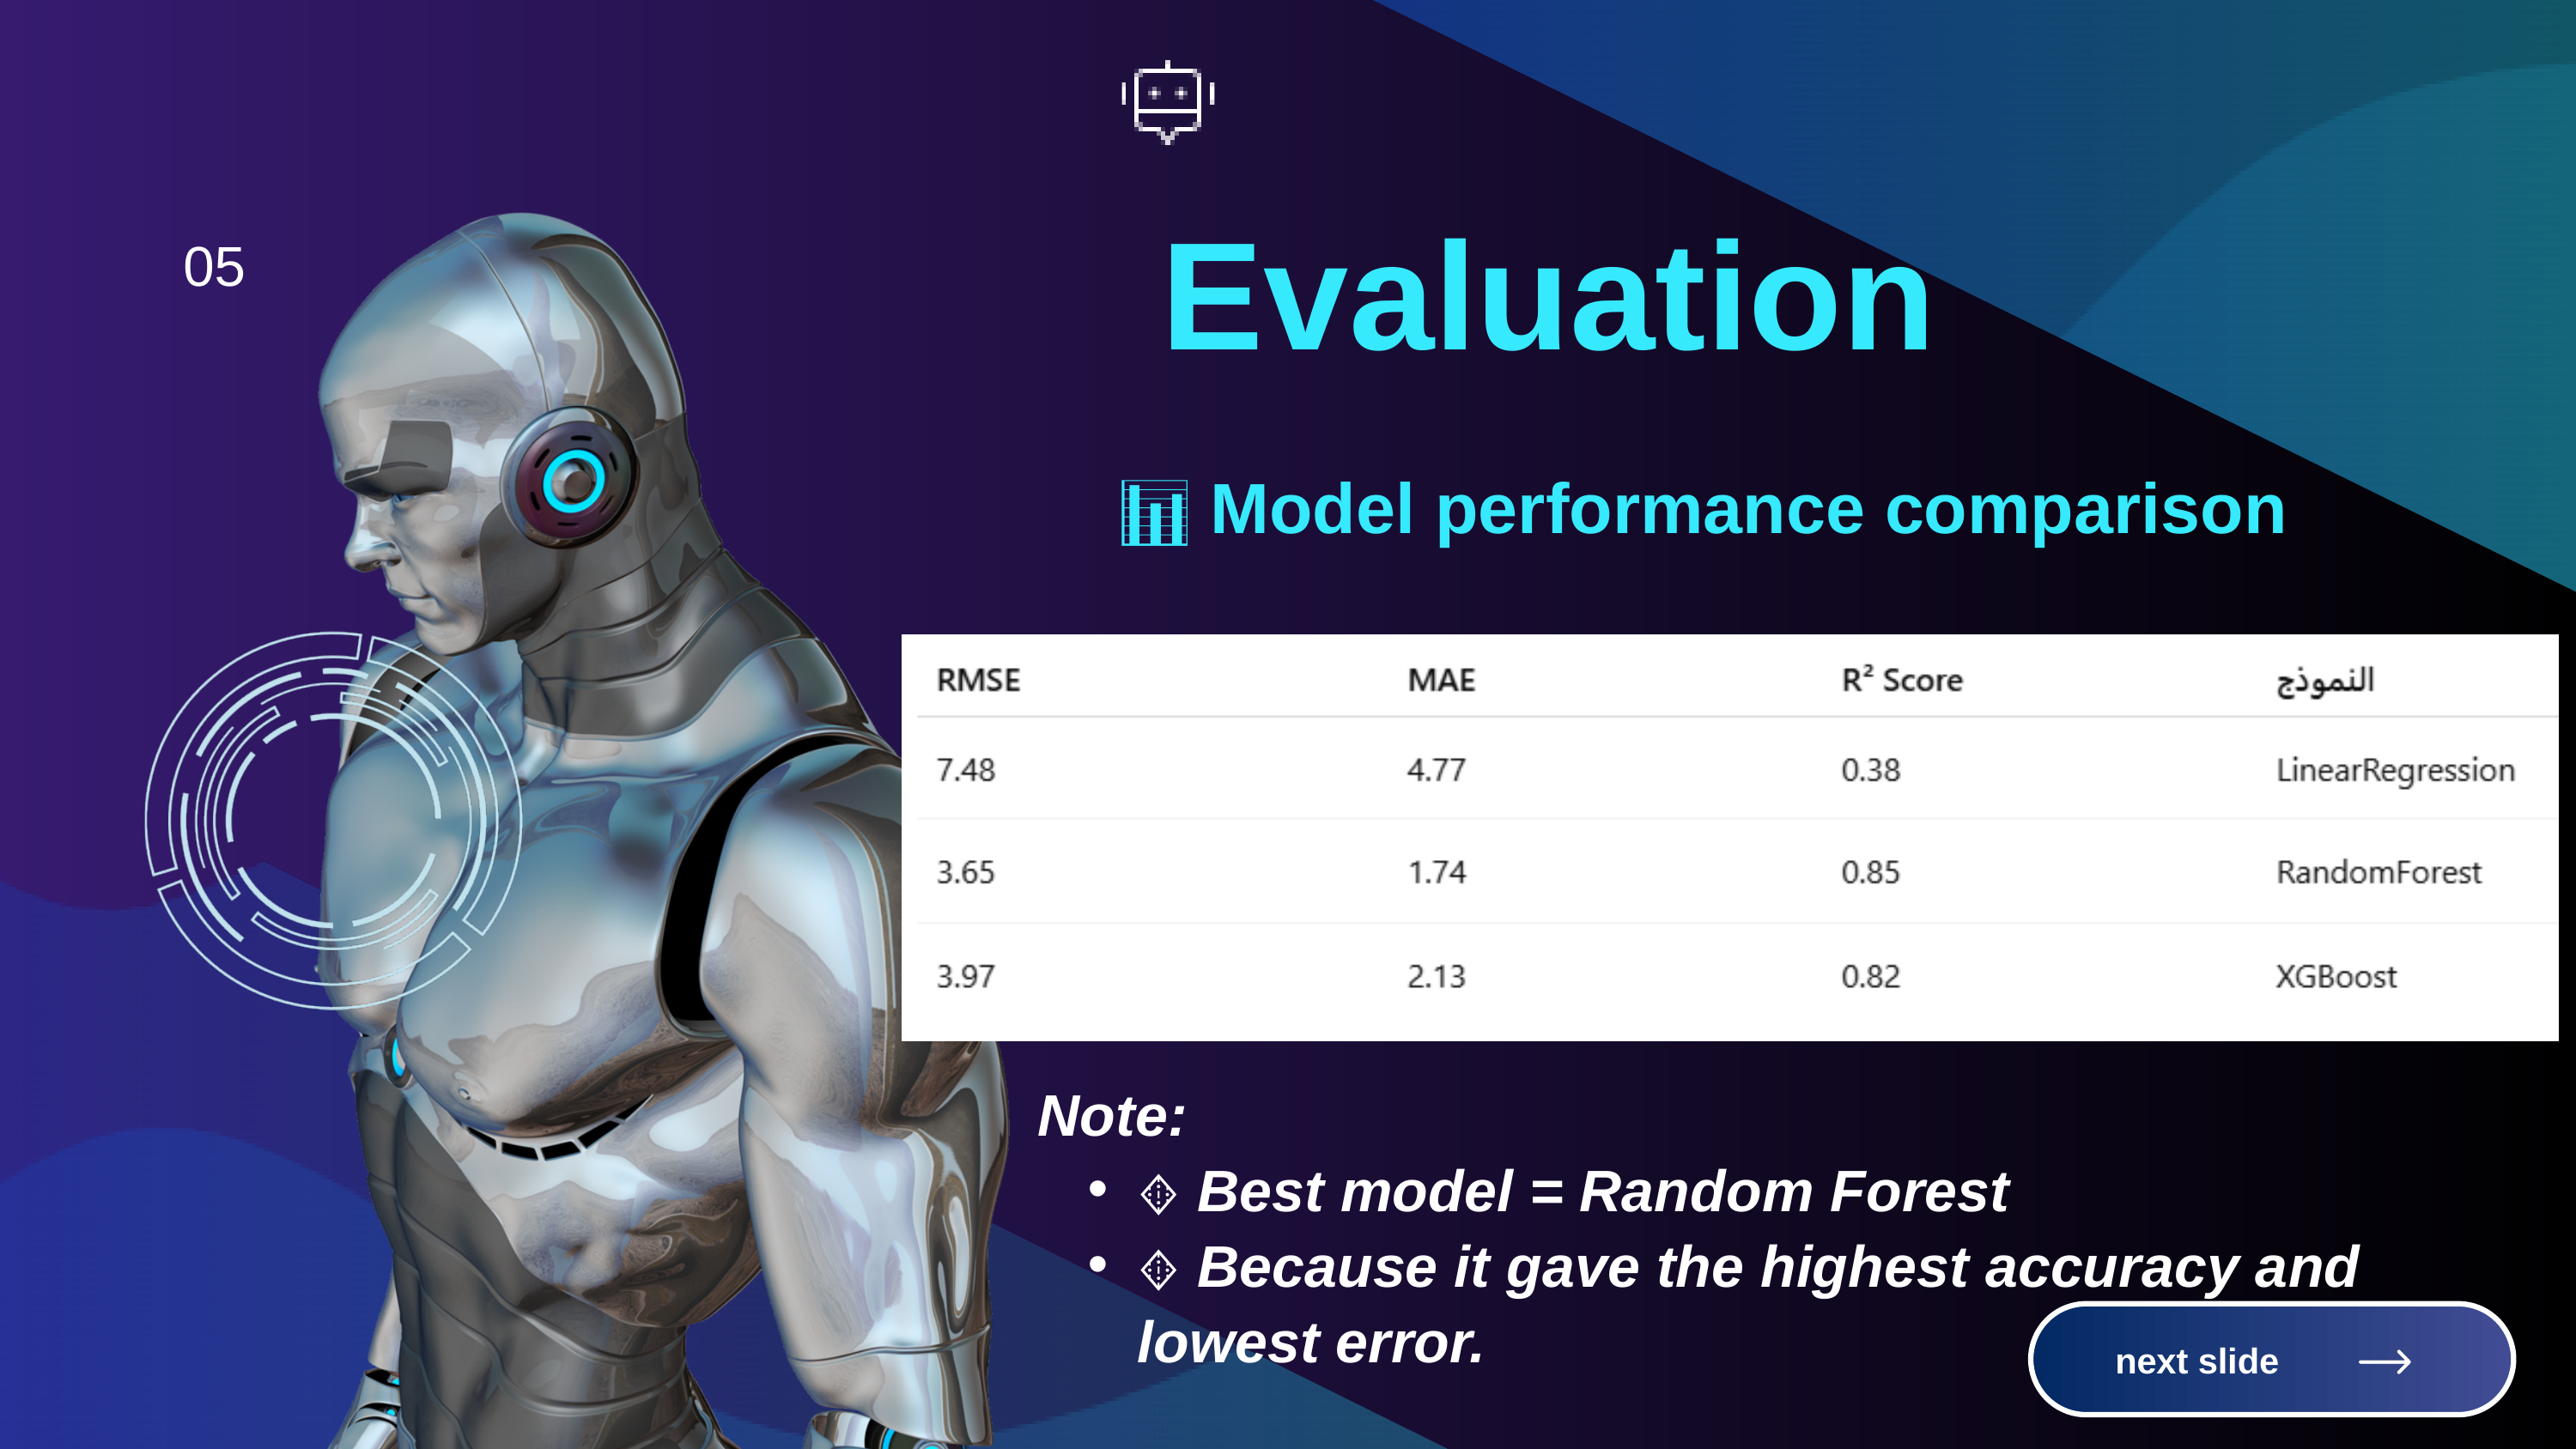

05
 Evaluation

📊 Model performance comparison

Note:
🔸 Best model = Random Forest
🔸 Because it gave the highest accuracy and lowest error.

next slide